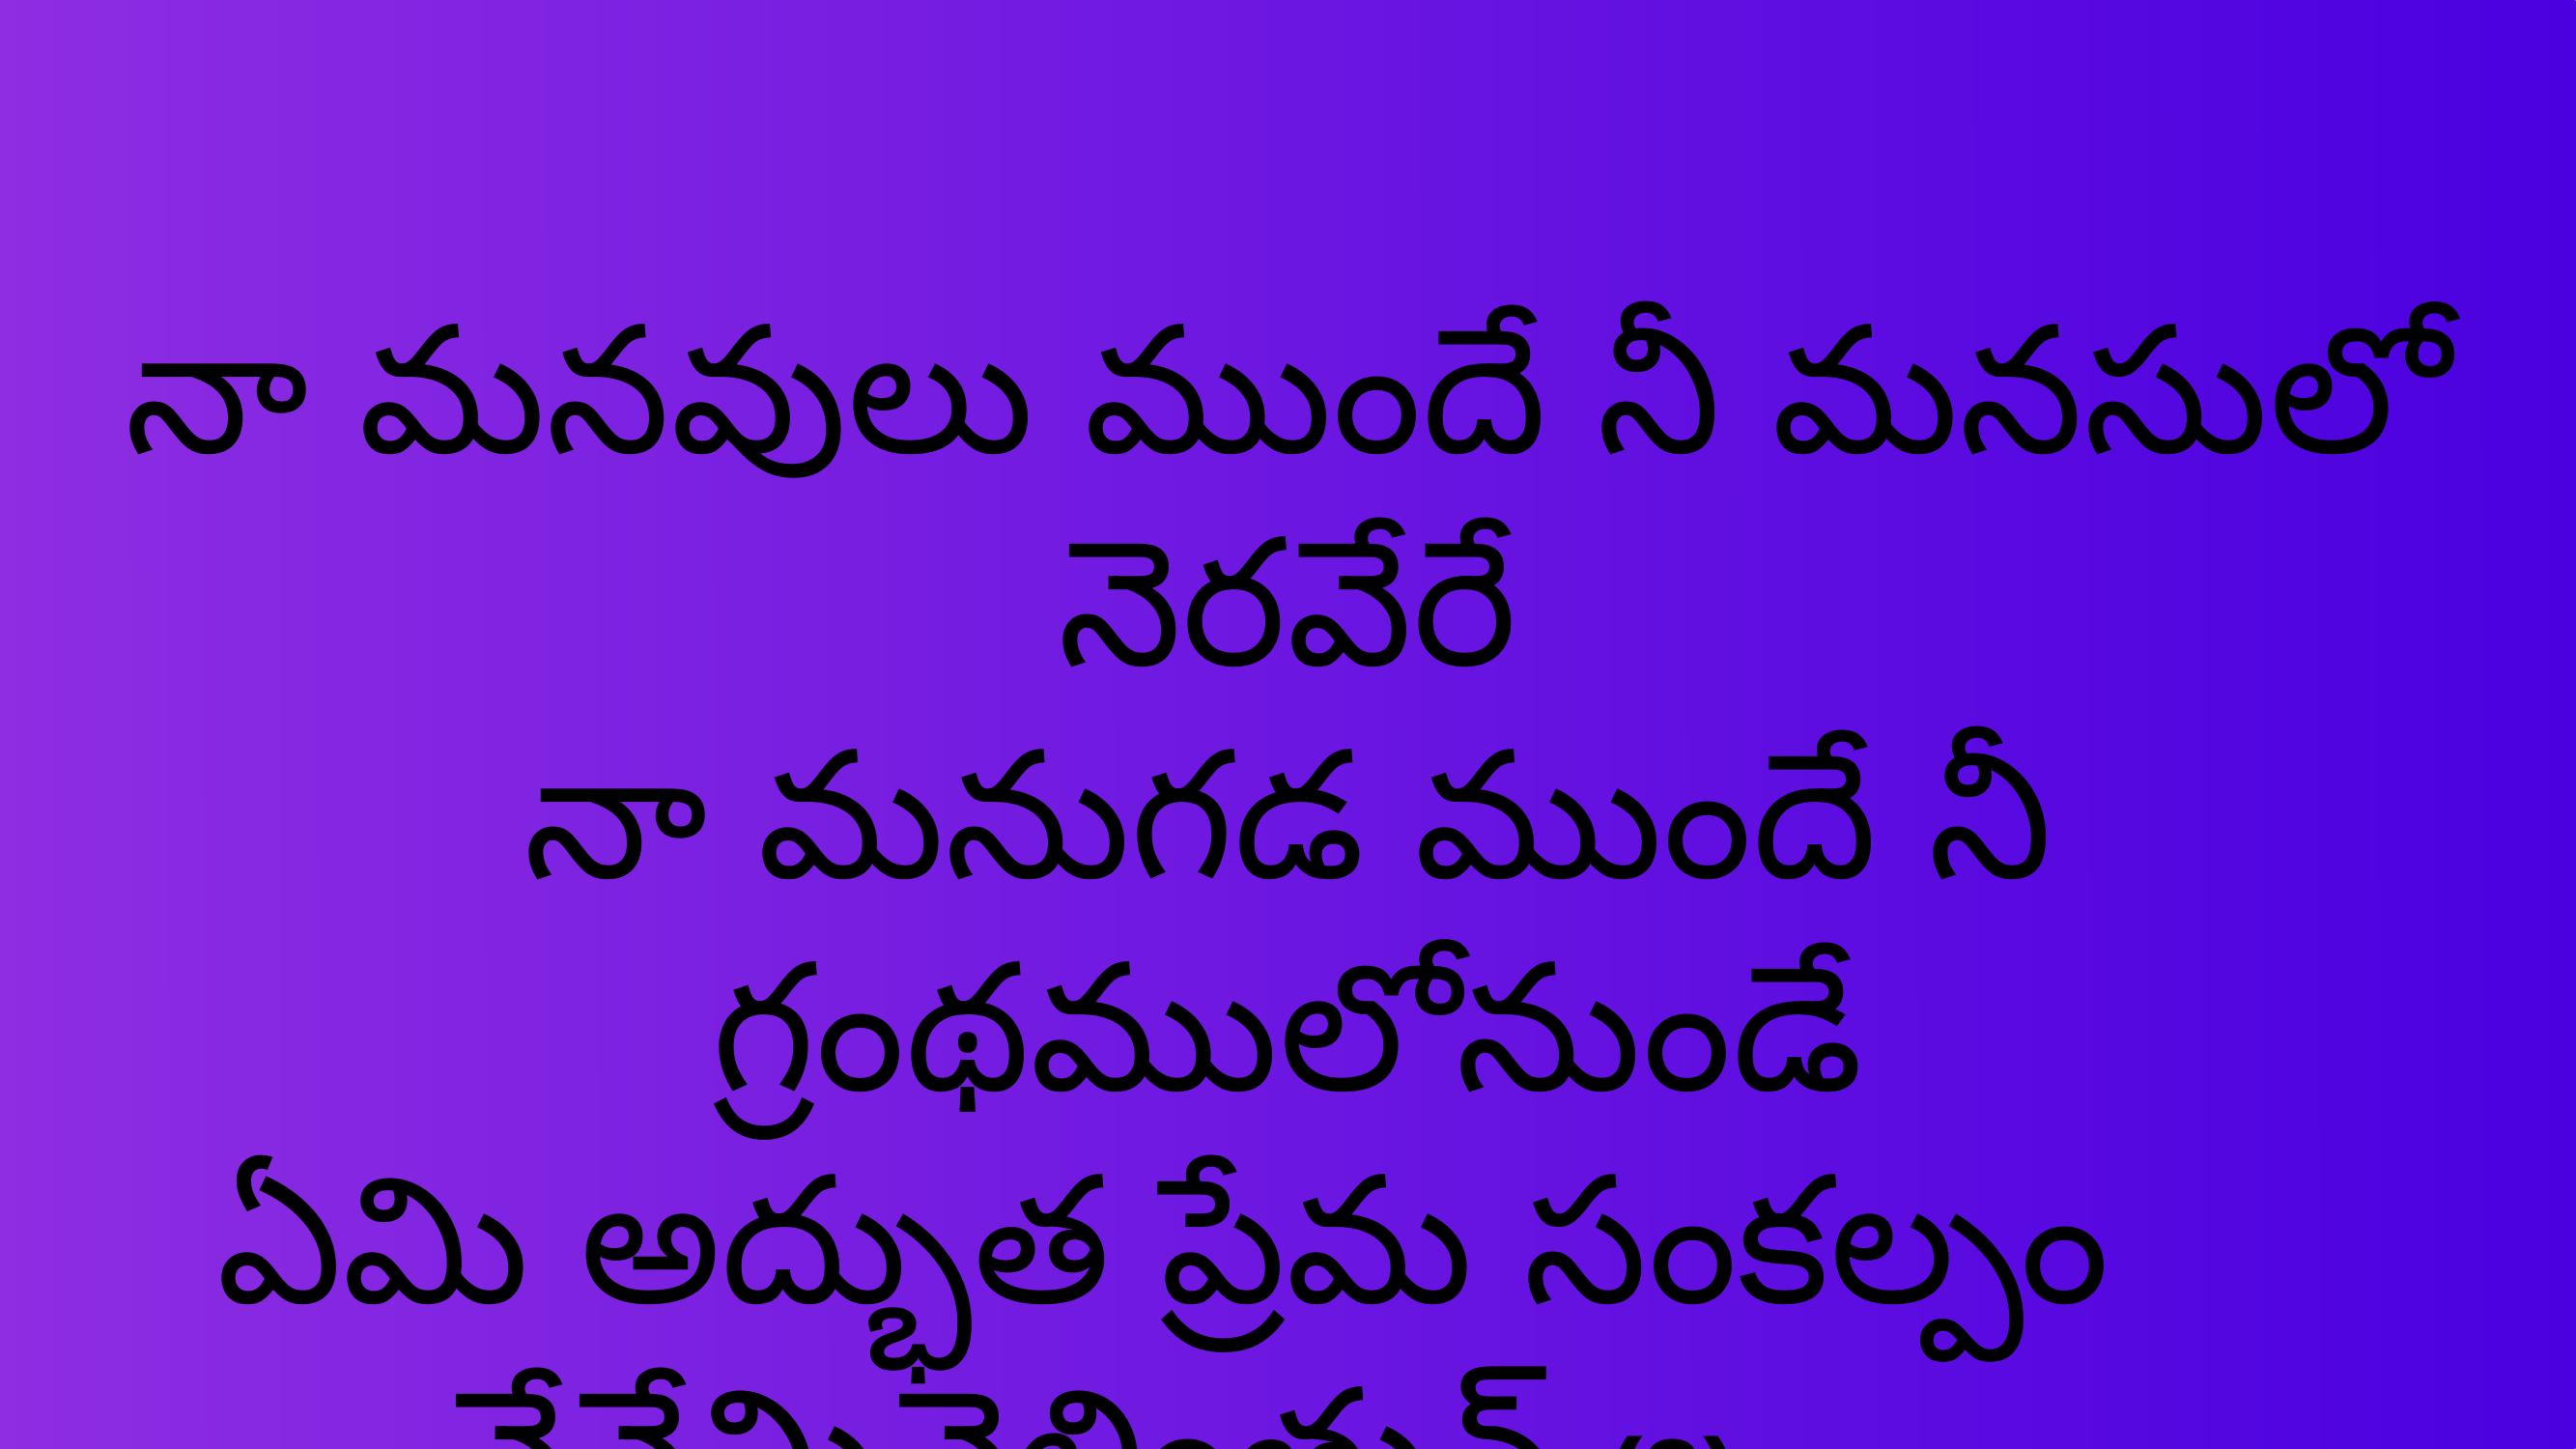

నా మనవులు ముందే నీ మనసులో నెరవేరే
నా మనుగడ ముందే నీ గ్రంథములోనుండే
 ఏమి అద్భుత ప్రేమ సంకల్పం       నేనేమిచెల్లింతున్ (2)